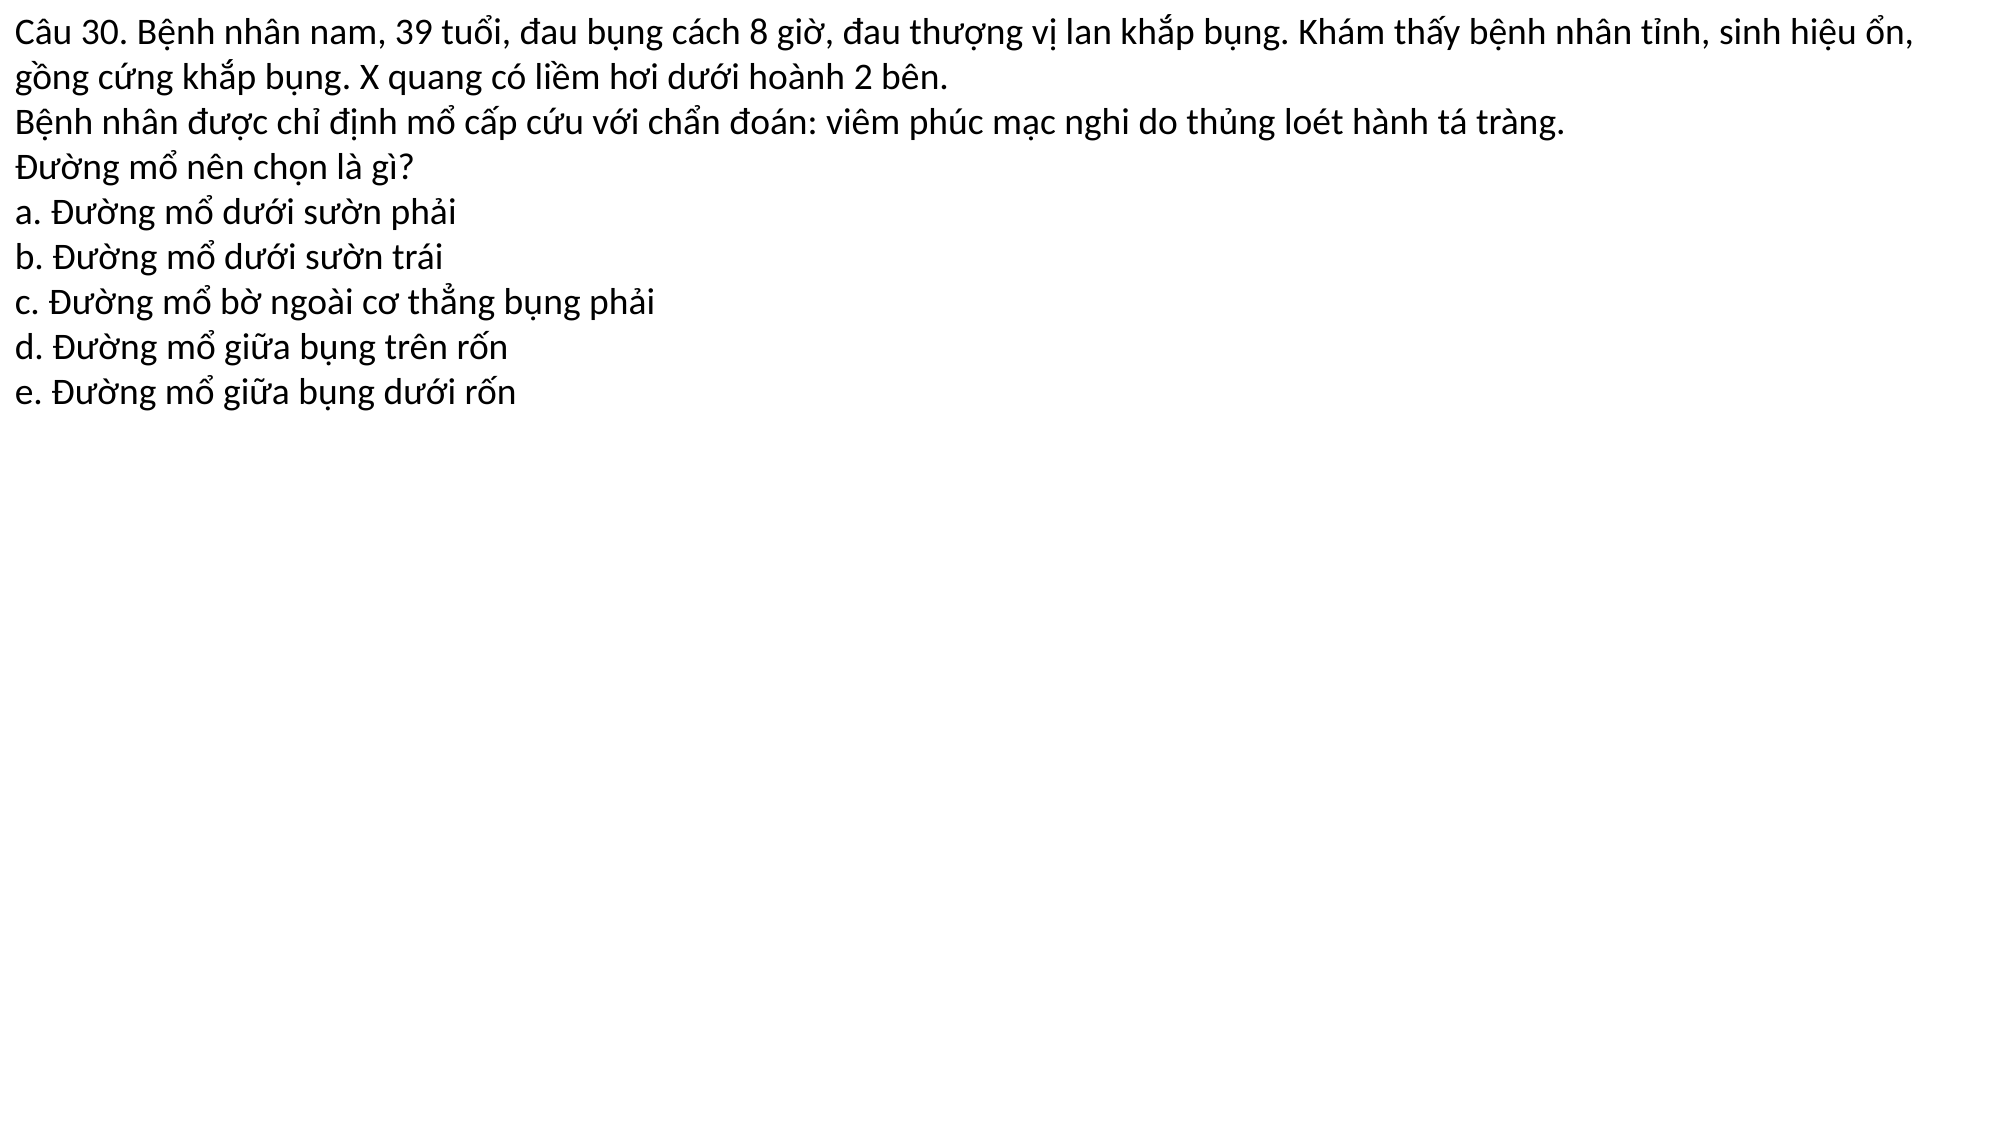

Câu 30. Bệnh nhân nam, 39 tuổi, đau bụng cách 8 giờ, đau thượng vị lan khắp bụng. Khám thấy bệnh nhân tỉnh, sinh hiệu ổn, gồng cứng khắp bụng. X quang có liềm hơi dưới hoành 2 bên.
Bệnh nhân được chỉ định mổ cấp cứu với chẩn đoán: viêm phúc mạc nghi do thủng loét hành tá tràng.
Đường mổ nên chọn là gì?
a. Đường mổ dưới sườn phải
b. Đường mổ dưới sườn trái
c. Đường mổ bờ ngoài cơ thẳng bụng phải
d. Đường mổ giữa bụng trên rốn
e. Đường mổ giữa bụng dưới rốn
#